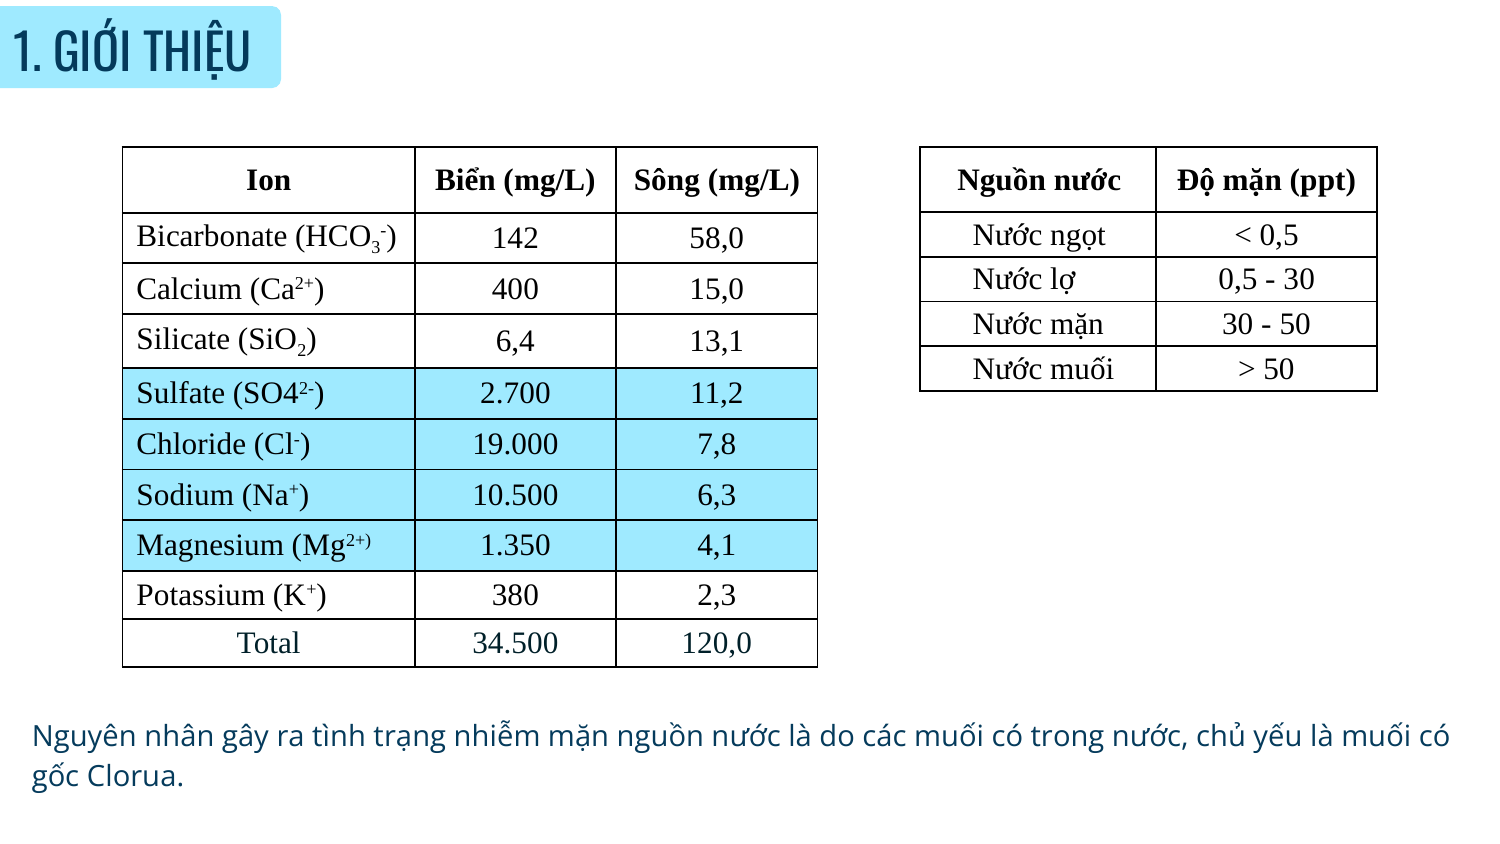

1. GIỚI THIỆU
| Ion | Biển (mg/L) | Sông (mg/L) |
| --- | --- | --- |
| Bicarbonate (HCO3-) | 142 | 58,0 |
| Calcium (Ca2+) | 400 | 15,0 |
| Silicate (SiO2) | 6,4 | 13,1 |
| Sulfate (SO42-) | 2.700 | 11,2 |
| Chloride (Cl-) | 19.000 | 7,8 |
| Sodium (Na+) | 10.500 | 6,3 |
| Magnesium (Mg2+) | 1.350 | 4,1 |
| Potassium (K+) | 380 | 2,3 |
| Total | 34.500 | 120,0 |
| Nguồn nước | Độ mặn (ppt) |
| --- | --- |
| Nước ngọt | < 0,5 |
| Nước lợ | 0,5 - 30 |
| Nước mặn | 30 - 50 |
| Nước muối | > 50 |
Nguyên nhân gây ra tình trạng nhiễm mặn nguồn nước là do các muối có trong nước, chủ yếu là muối có gốc Clorua.